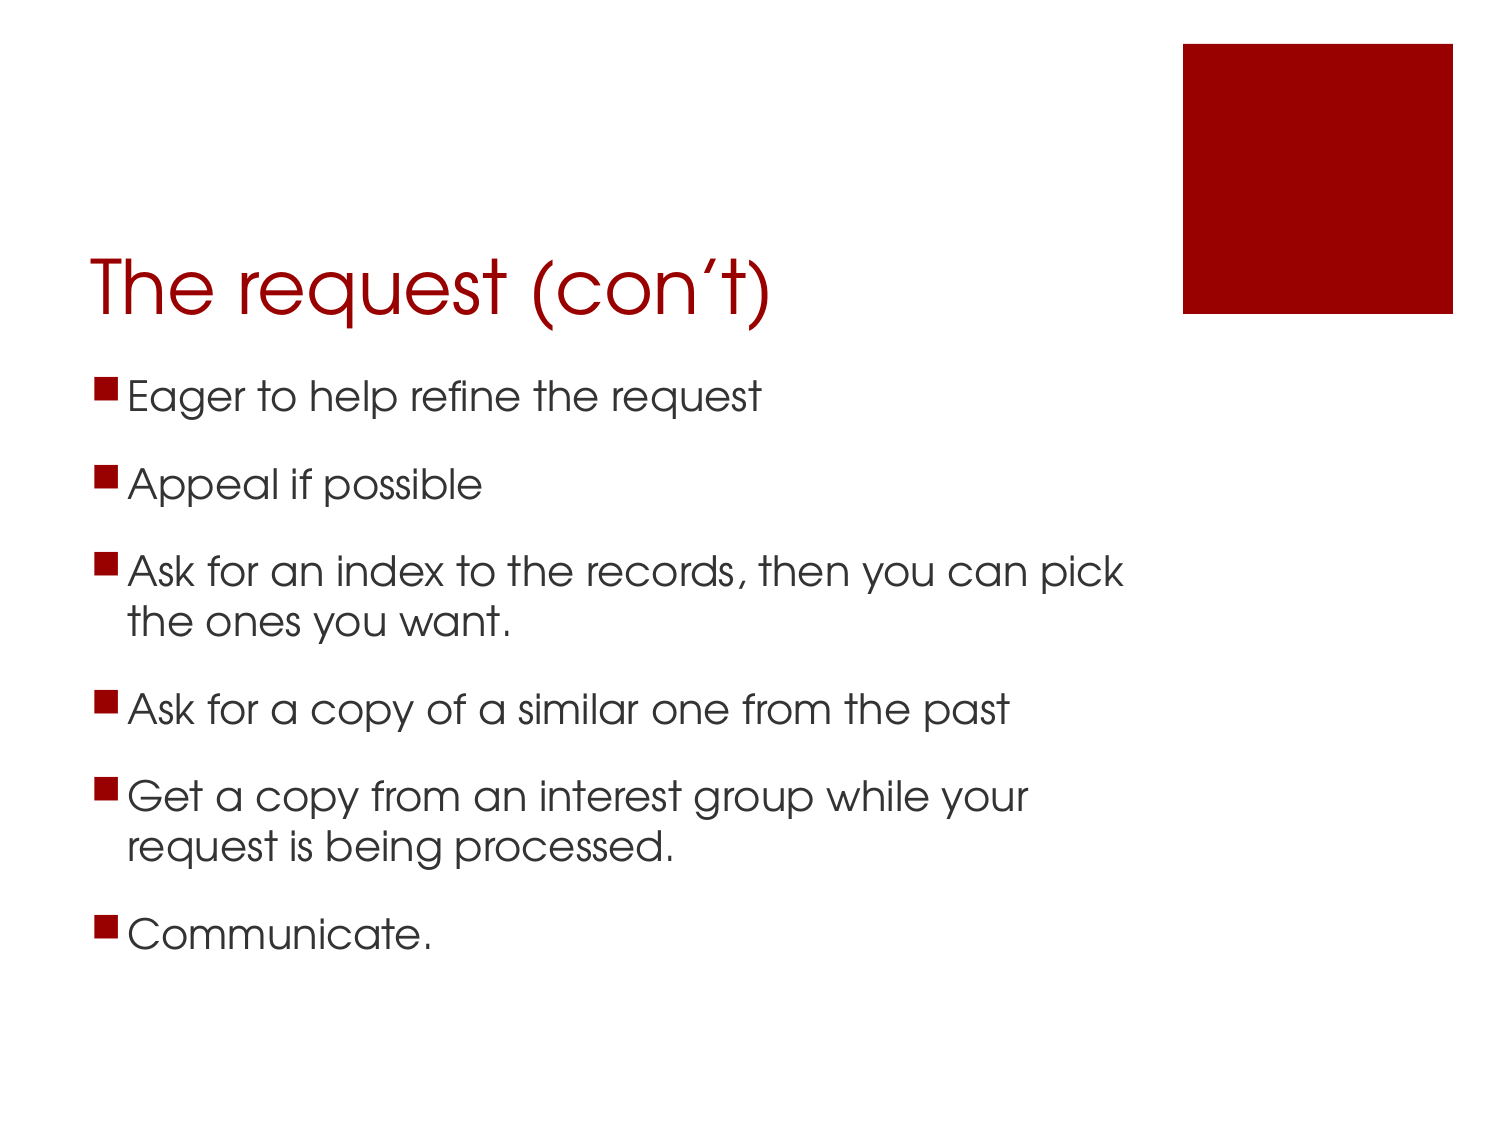

# The request (con’t)
Eager to help refine the request
Appeal if possible
Ask for an index to the records, then you can pick the ones you want.
Ask for a copy of a similar one from the past
Get a copy from an interest group while your request is being processed.
Communicate.